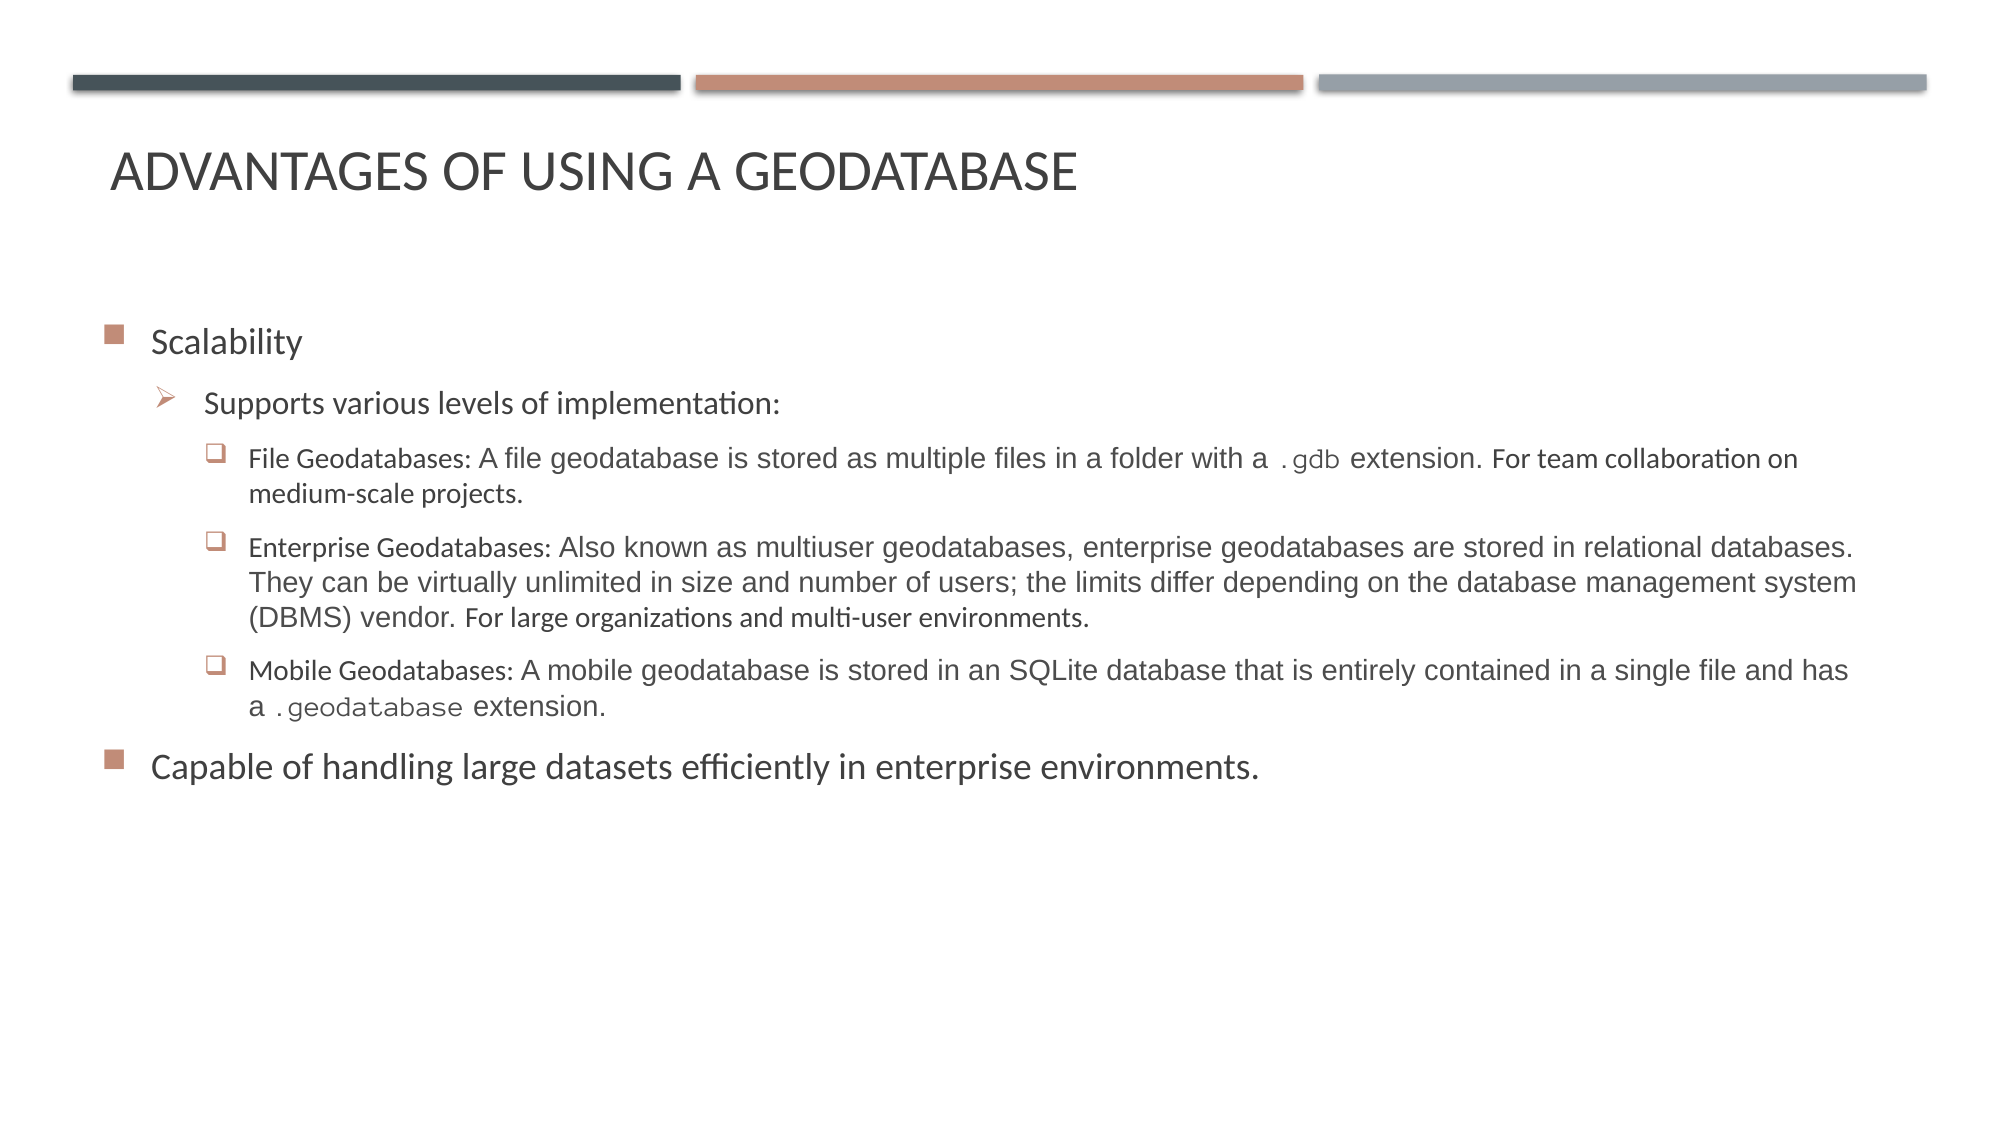

# Advantages of using a geodatabase
Scalability
Supports various levels of implementation:
File Geodatabases: A file geodatabase is stored as multiple files in a folder with a .gdb extension. For team collaboration on medium-scale projects.
Enterprise Geodatabases: Also known as multiuser geodatabases, enterprise geodatabases are stored in relational databases. They can be virtually unlimited in size and number of users; the limits differ depending on the database management system (DBMS) vendor. For large organizations and multi-user environments.
Mobile Geodatabases: A mobile geodatabase is stored in an SQLite database that is entirely contained in a single file and has a .geodatabase extension.
Capable of handling large datasets efficiently in enterprise environments.